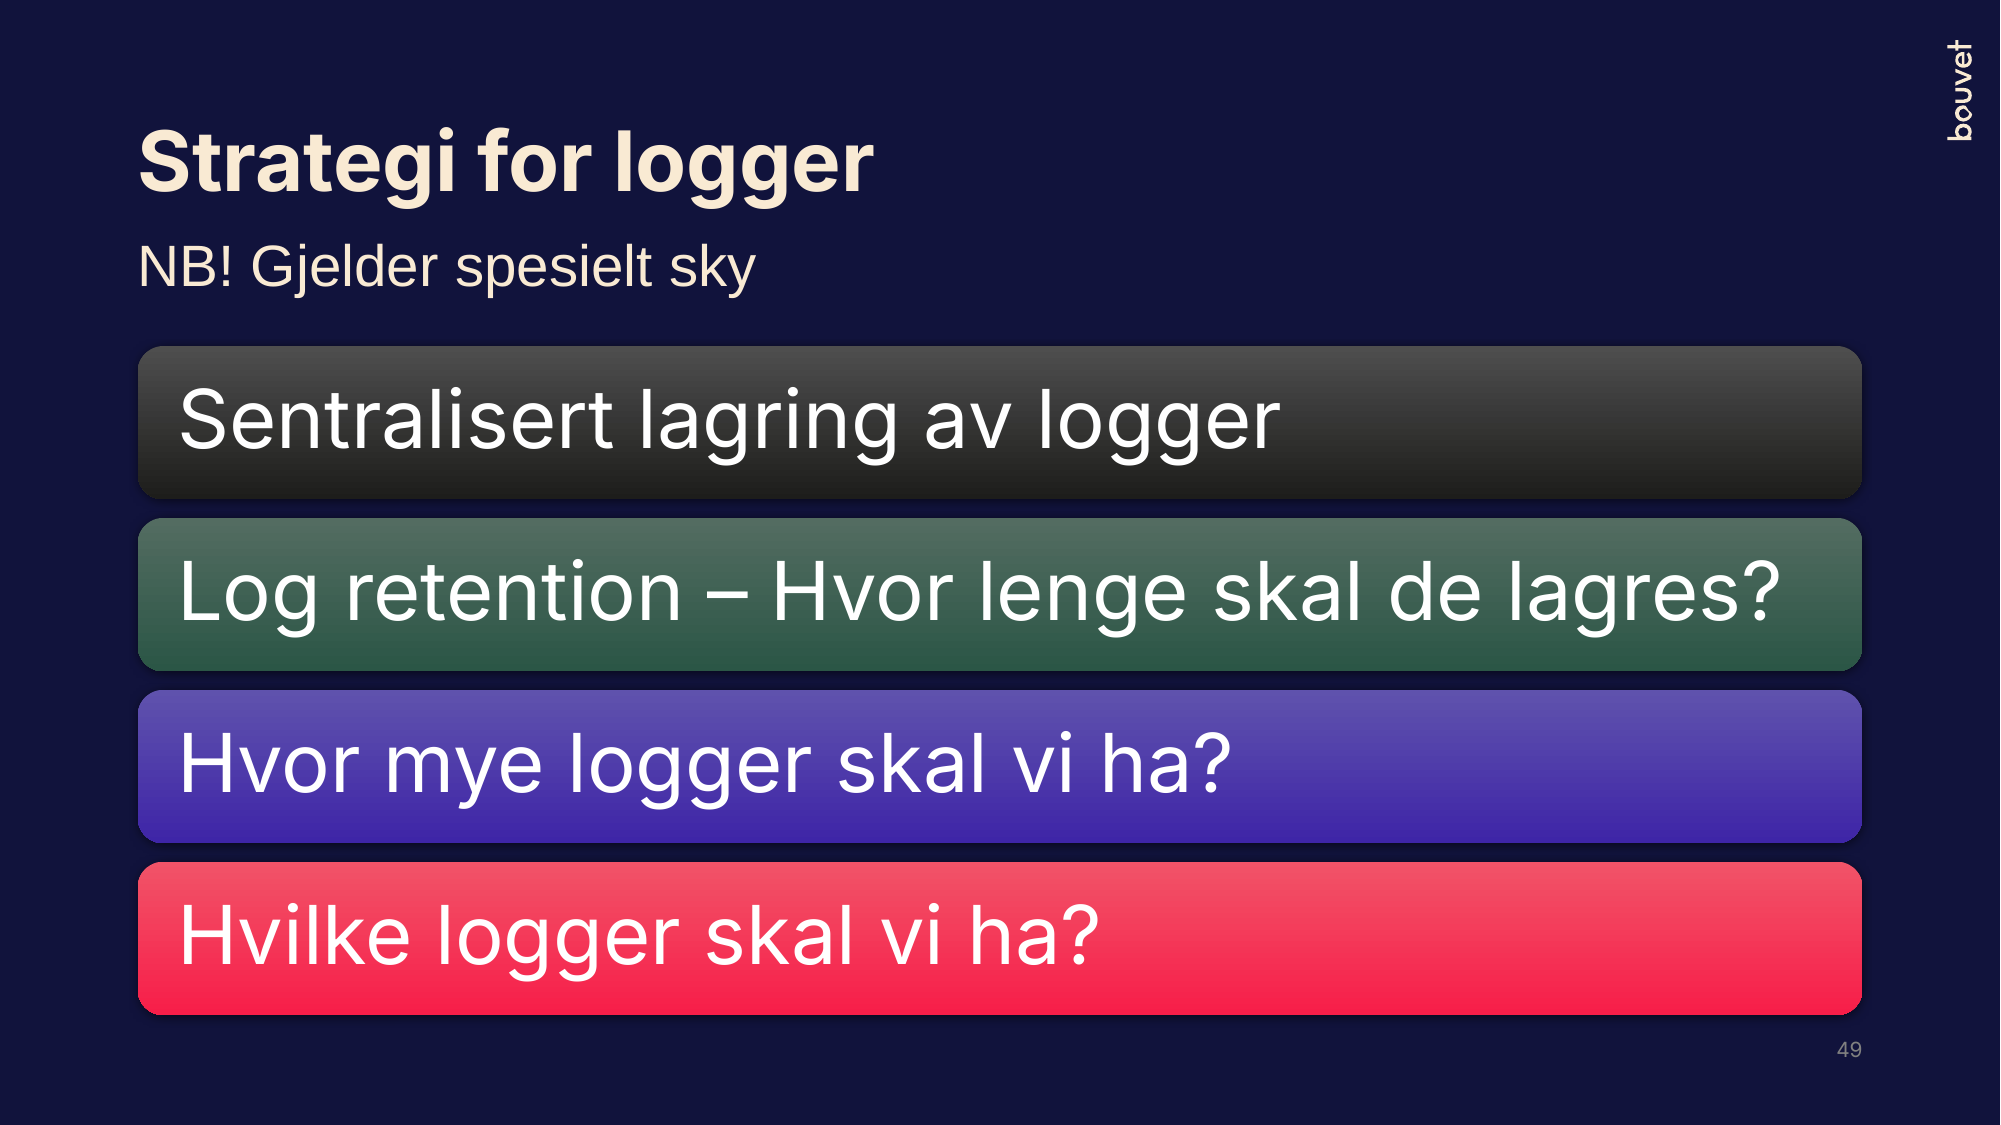

# Strategi for logger
NB! Gjelder spesielt sky
Sentralisert lagring av logger
Log retention – Hvor lenge skal de lagres?
Hvor mye logger skal vi ha?
Hvilke logger skal vi ha?
49